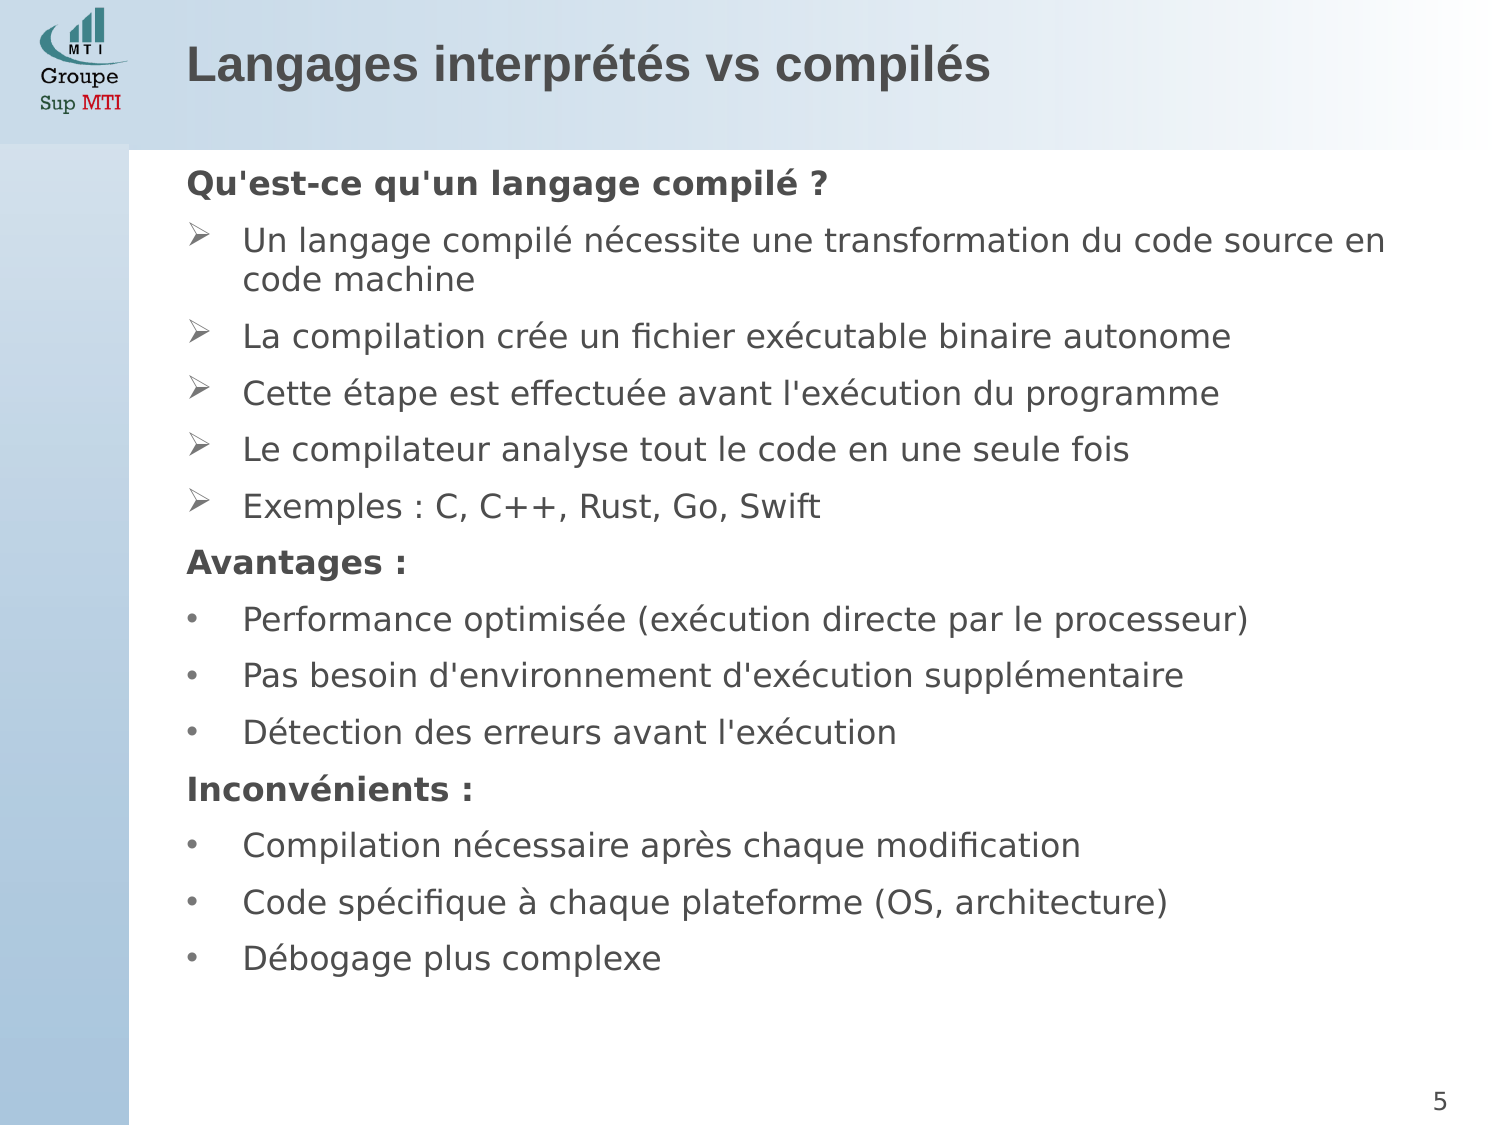

Langages interprétés vs compilés

Qu'est-ce qu'un langage compilé ?
Un langage compilé nécessite une transformation du code source en code machine
La compilation crée un fichier exécutable binaire autonome
Cette étape est effectuée avant l'exécution du programme
Le compilateur analyse tout le code en une seule fois
Exemples : C, C++, Rust, Go, Swift
Avantages :
Performance optimisée (exécution directe par le processeur)
Pas besoin d'environnement d'exécution supplémentaire
Détection des erreurs avant l'exécution
Inconvénients :
Compilation nécessaire après chaque modification
Code spécifique à chaque plateforme (OS, architecture)
Débogage plus complexe